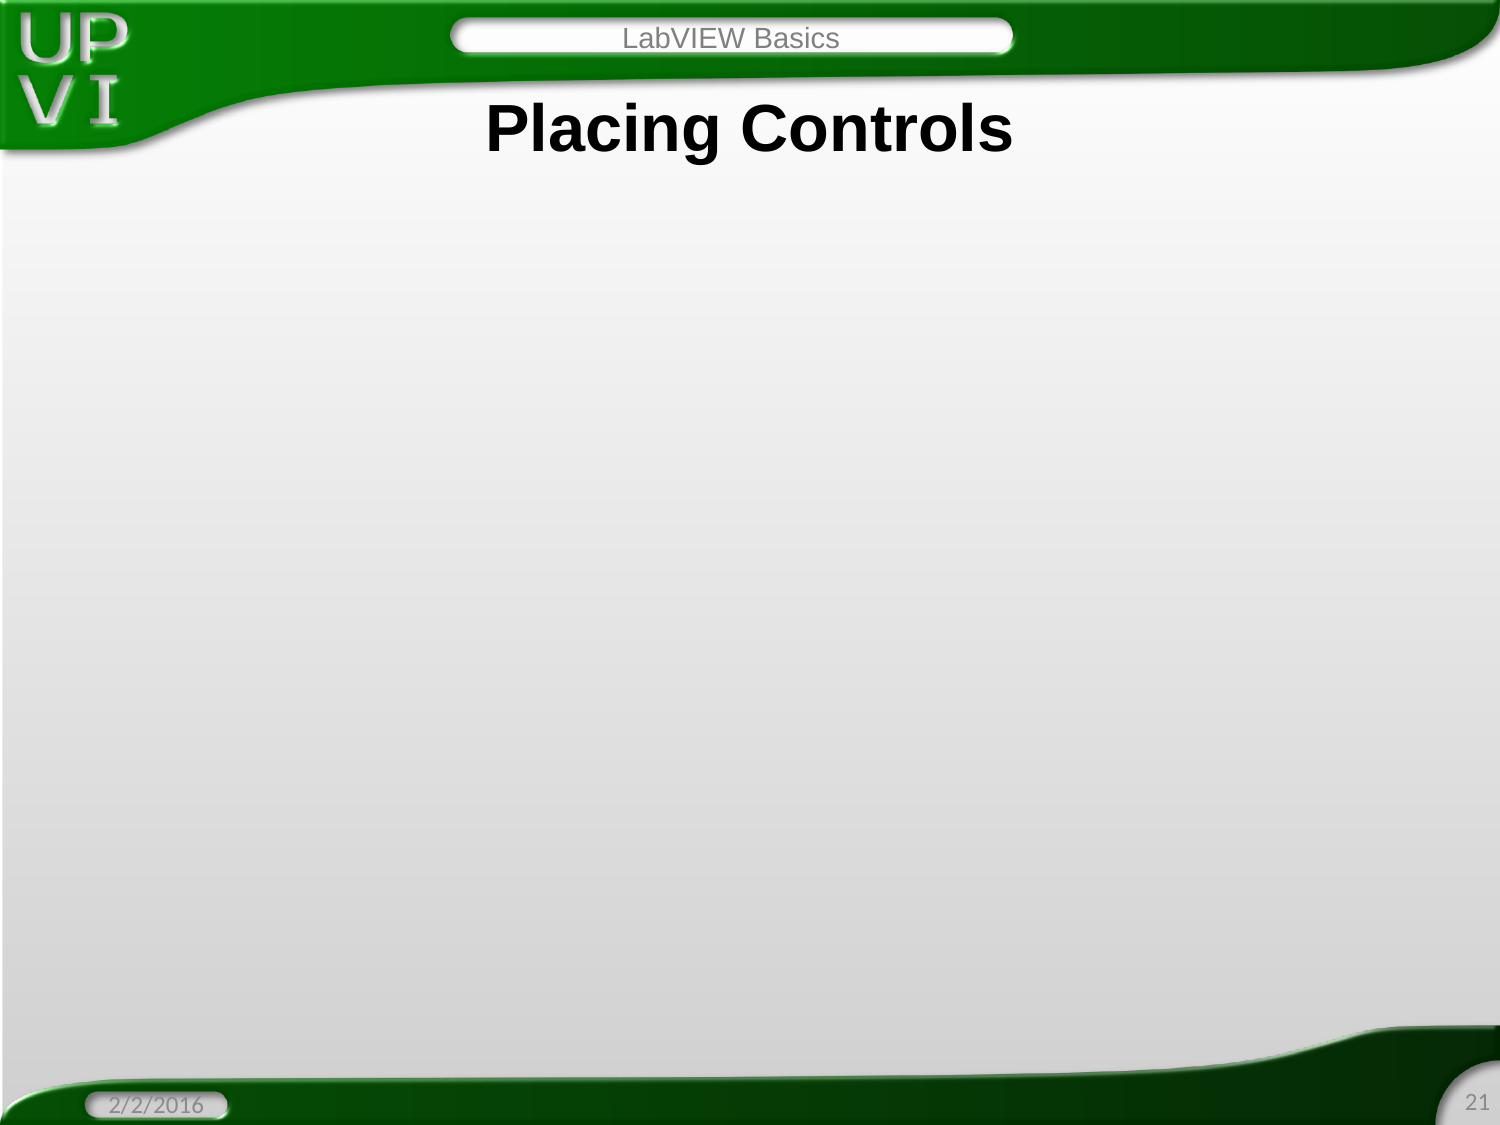

LabVIEW Basics
# Placing Controls

21
2/2/2016